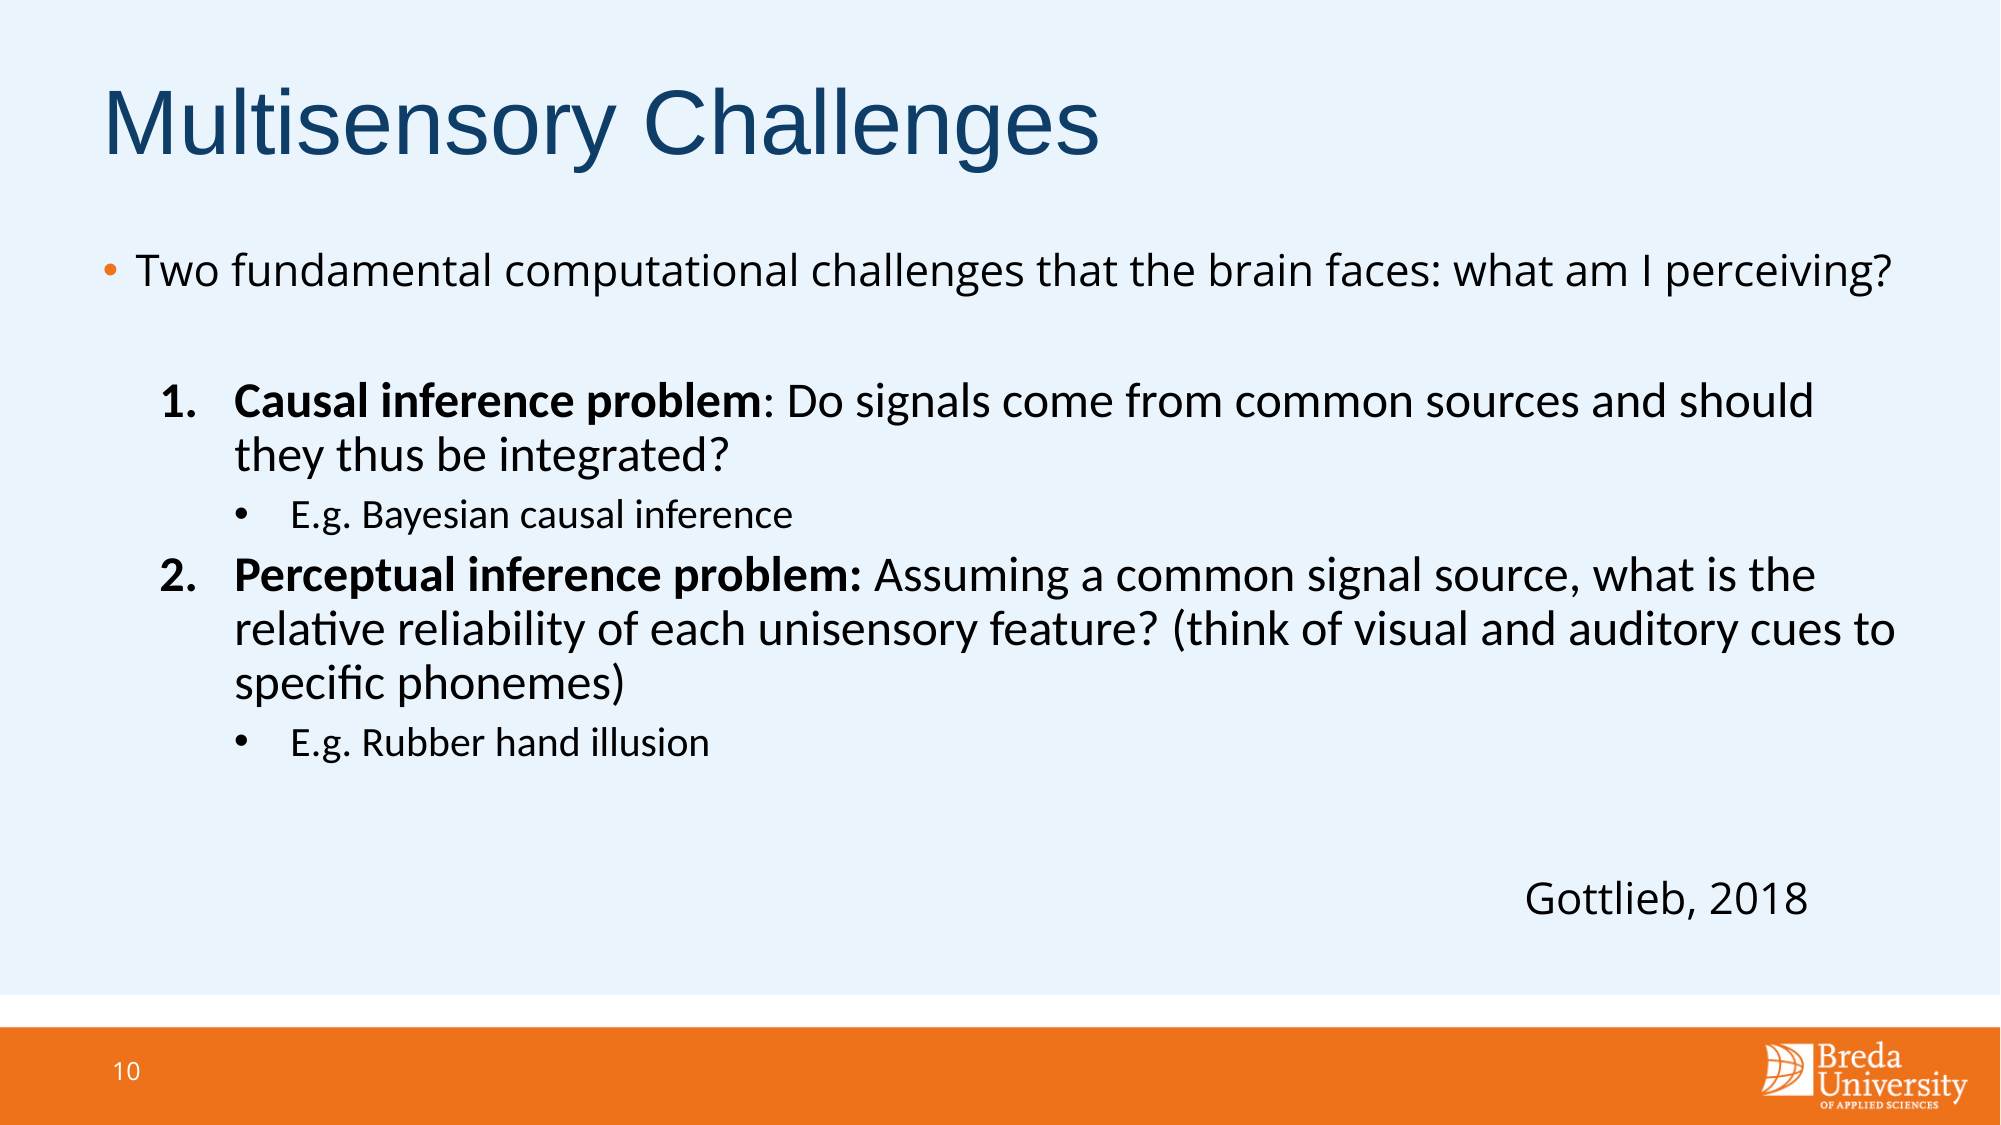

# Multisensory Challenges
Two fundamental computational challenges that the brain faces: what am I perceiving?

Causal inference problem: Do signals come from common sources and should they thus be integrated?
E.g. Bayesian causal inference
Perceptual inference problem: Assuming a common signal source, what is the relative reliability of each unisensory feature? (think of visual and auditory cues to specific phonemes)
E.g. Rubber hand illusion

Gottlieb, 2018
10